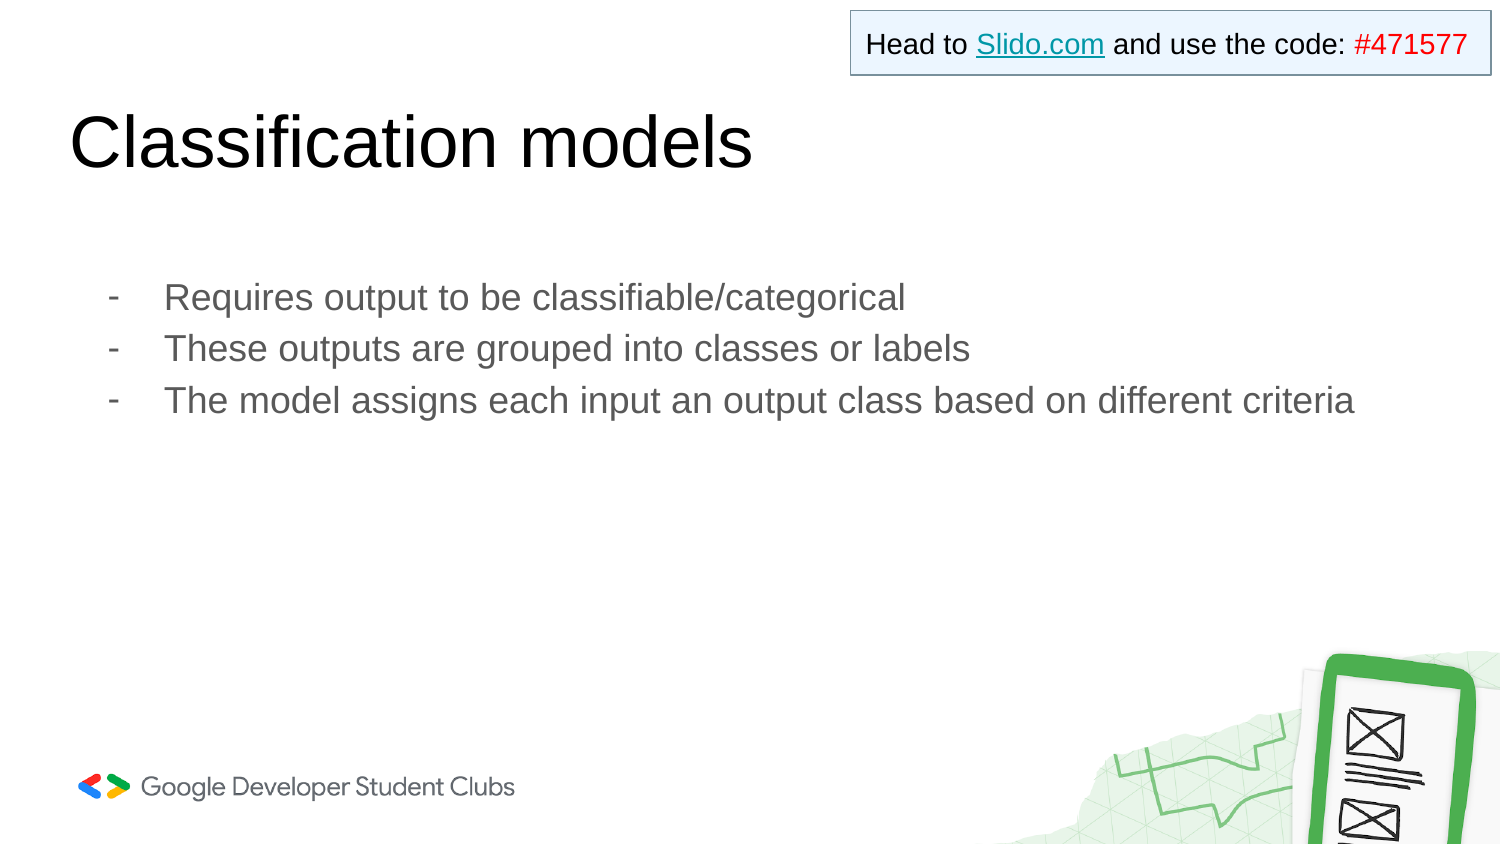

Head to Slido.com and use the code: #471577
# Classification models
Requires output to be classifiable/categorical
These outputs are grouped into classes or labels
The model assigns each input an output class based on different criteria